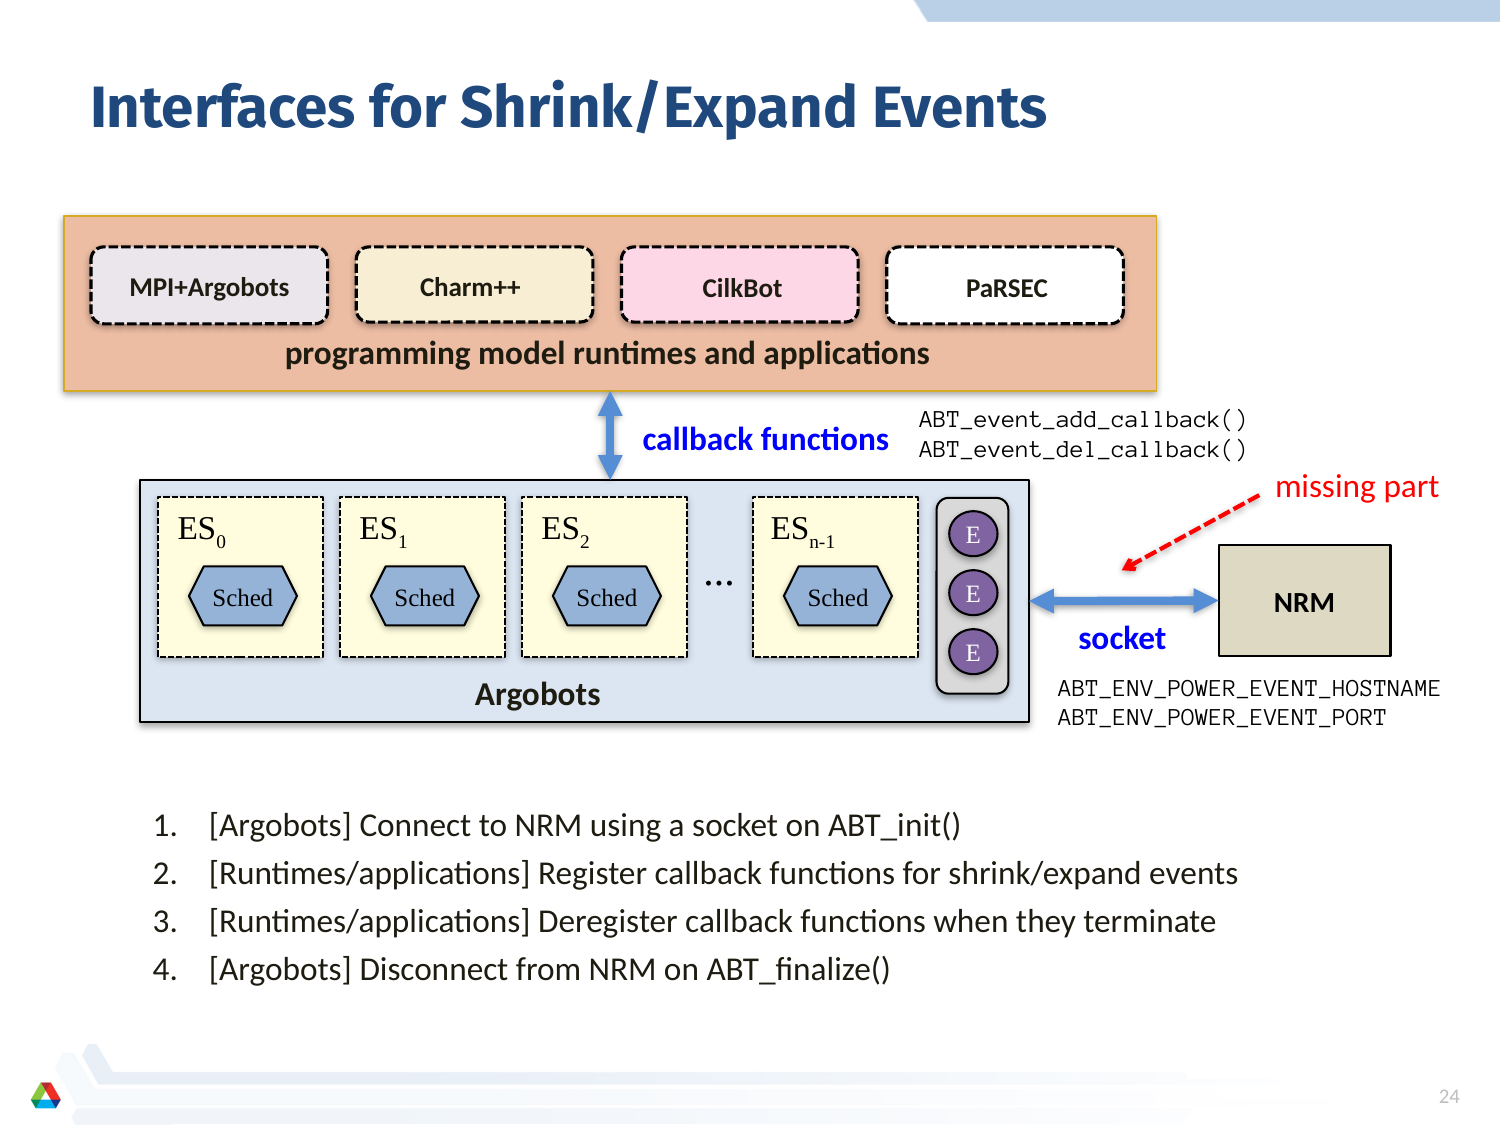

# Interfaces for Shrink/Expand Events

MPI+Argobots

Charm++

CilkBot

PaRSEC
programming model runtimes and applications
ABT_event_add_callback()
ABT_event_del_callback()
callback functions
missing part

ES0
Sched

ES1
Sched

ES2
Sched

ESn-1
Sched

E
E
E
...
NRM
socket
ABT_ENV_POWER_EVENT_HOSTNAME
ABT_ENV_POWER_EVENT_PORT
Argobots
[Argobots] Connect to NRM using a socket on ABT_init()
[Runtimes/applications] Register callback functions for shrink/expand events
[Runtimes/applications] Deregister callback functions when they terminate
[Argobots] Disconnect from NRM on ABT_finalize()
24